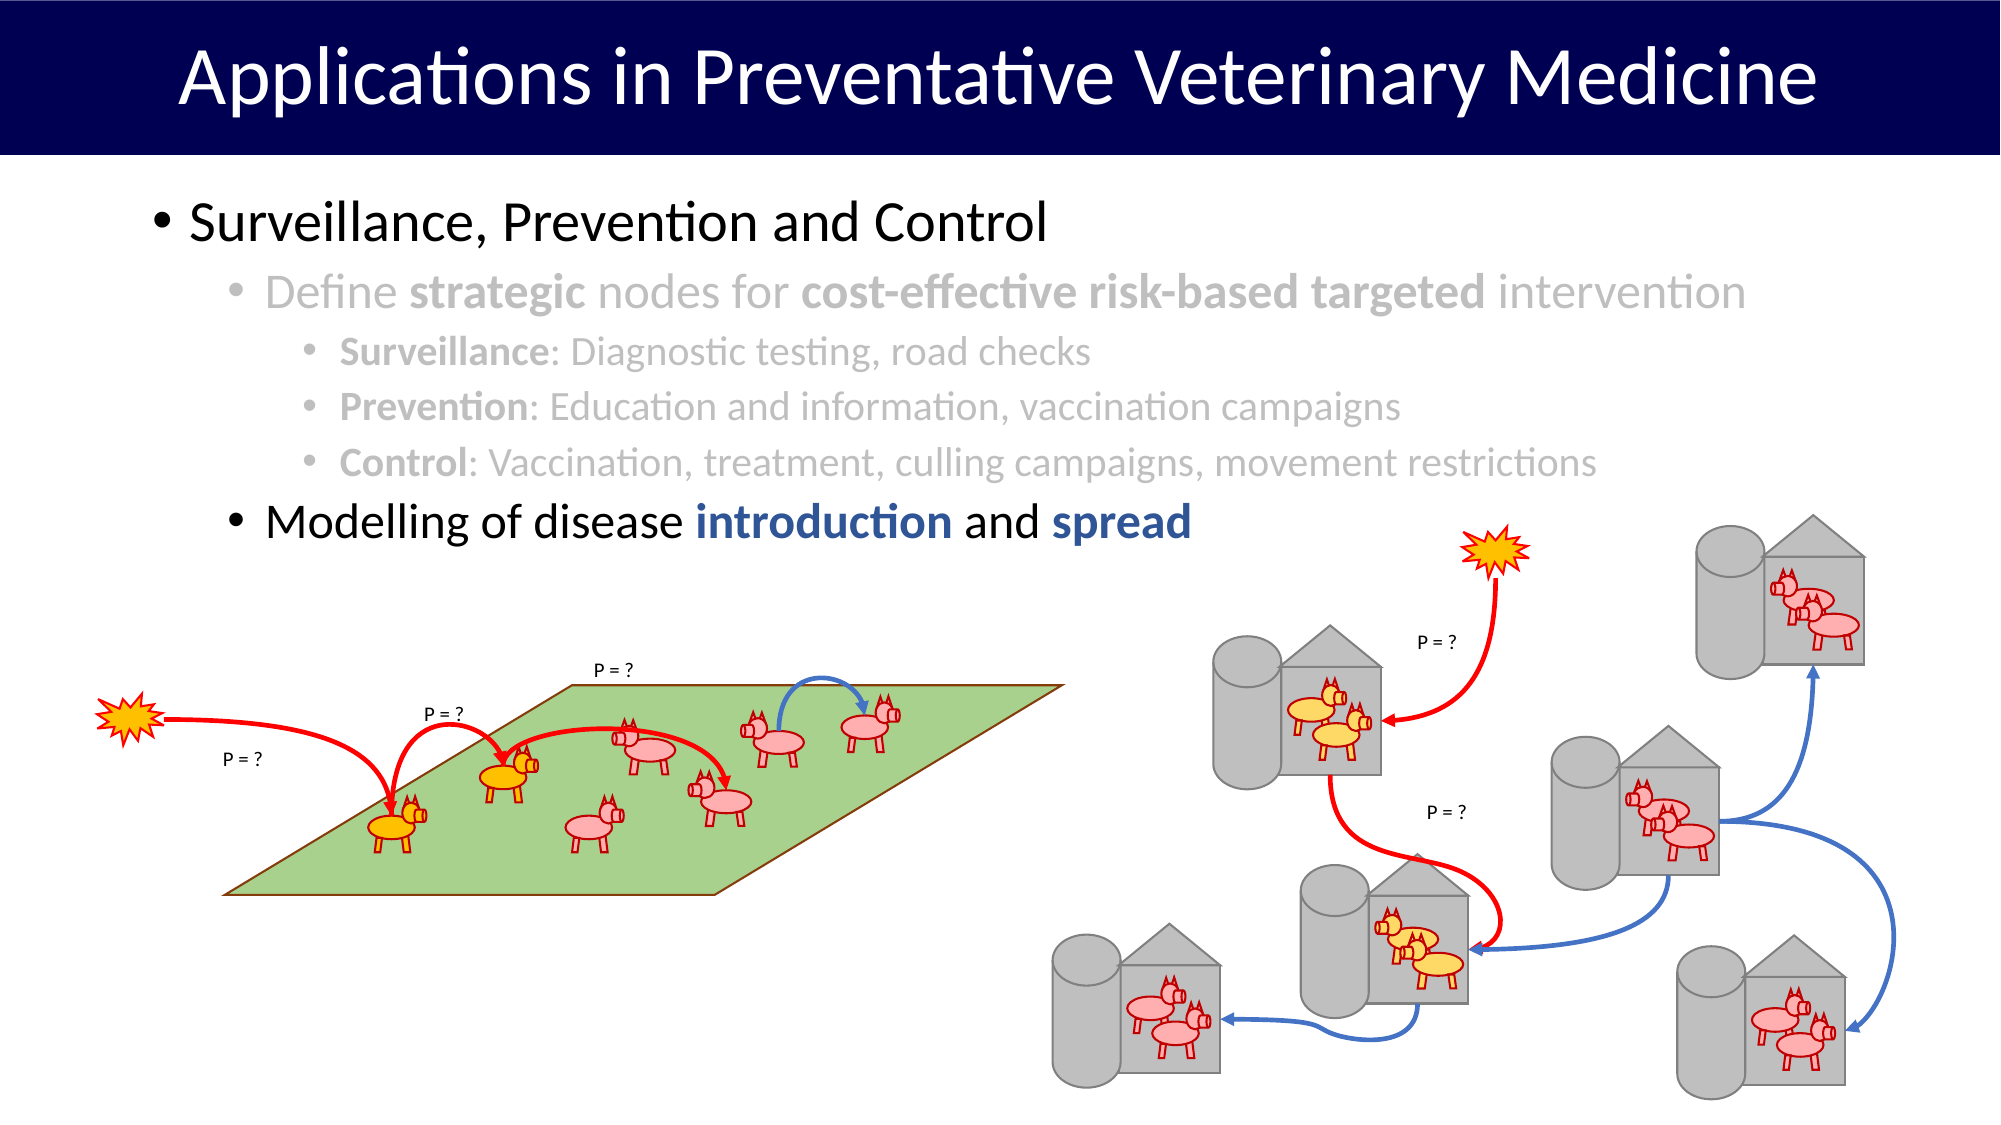

Applications in Preventative Veterinary Medicine
Uses of Networks in Preventative Veterinary Medicine
Surveillance, Prevention and Control
Define strategic nodes for cost-effective risk-based targeted intervention
Surveillance: Diagnostic testing, road checks
Prevention: Education and information, vaccination campaigns
Control: Vaccination, treatment, culling campaigns, movement restrictions
Modelling of disease introduction and spread

P = ?

P = ?

P = ?

P = ?

P = ?